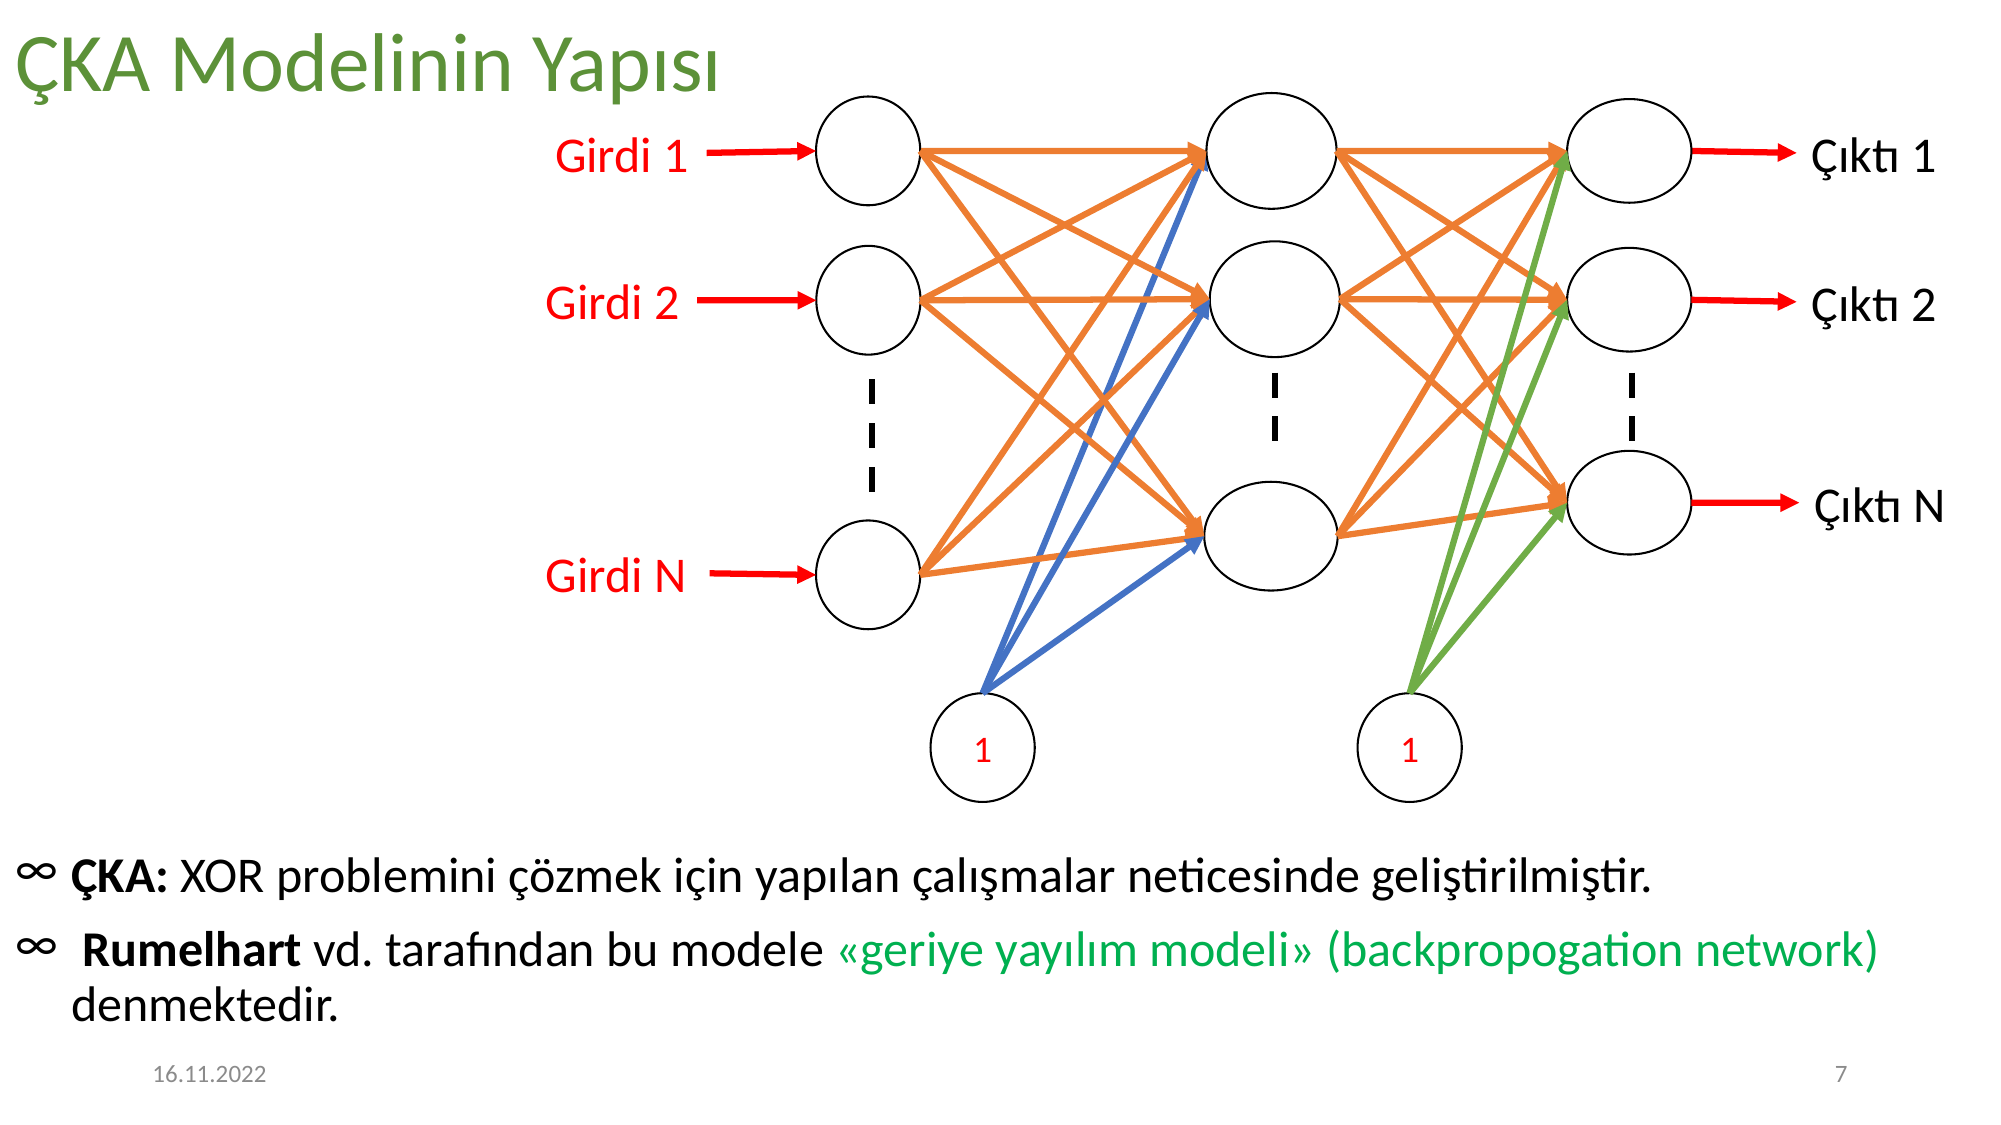

# ÇKA Modelinin Yapısı

Girdi 1
Çıktı 1

Girdi 2
Çıktı 2

Çıktı N

Girdi N
1
1
ÇKA: XOR problemini çözmek için yapılan çalışmalar neticesinde geliştirilmiştir.
 Rumelhart vd. tarafından bu modele «geriye yayılım modeli» (backpropogation network) denmektedir.

16.11.2022
7